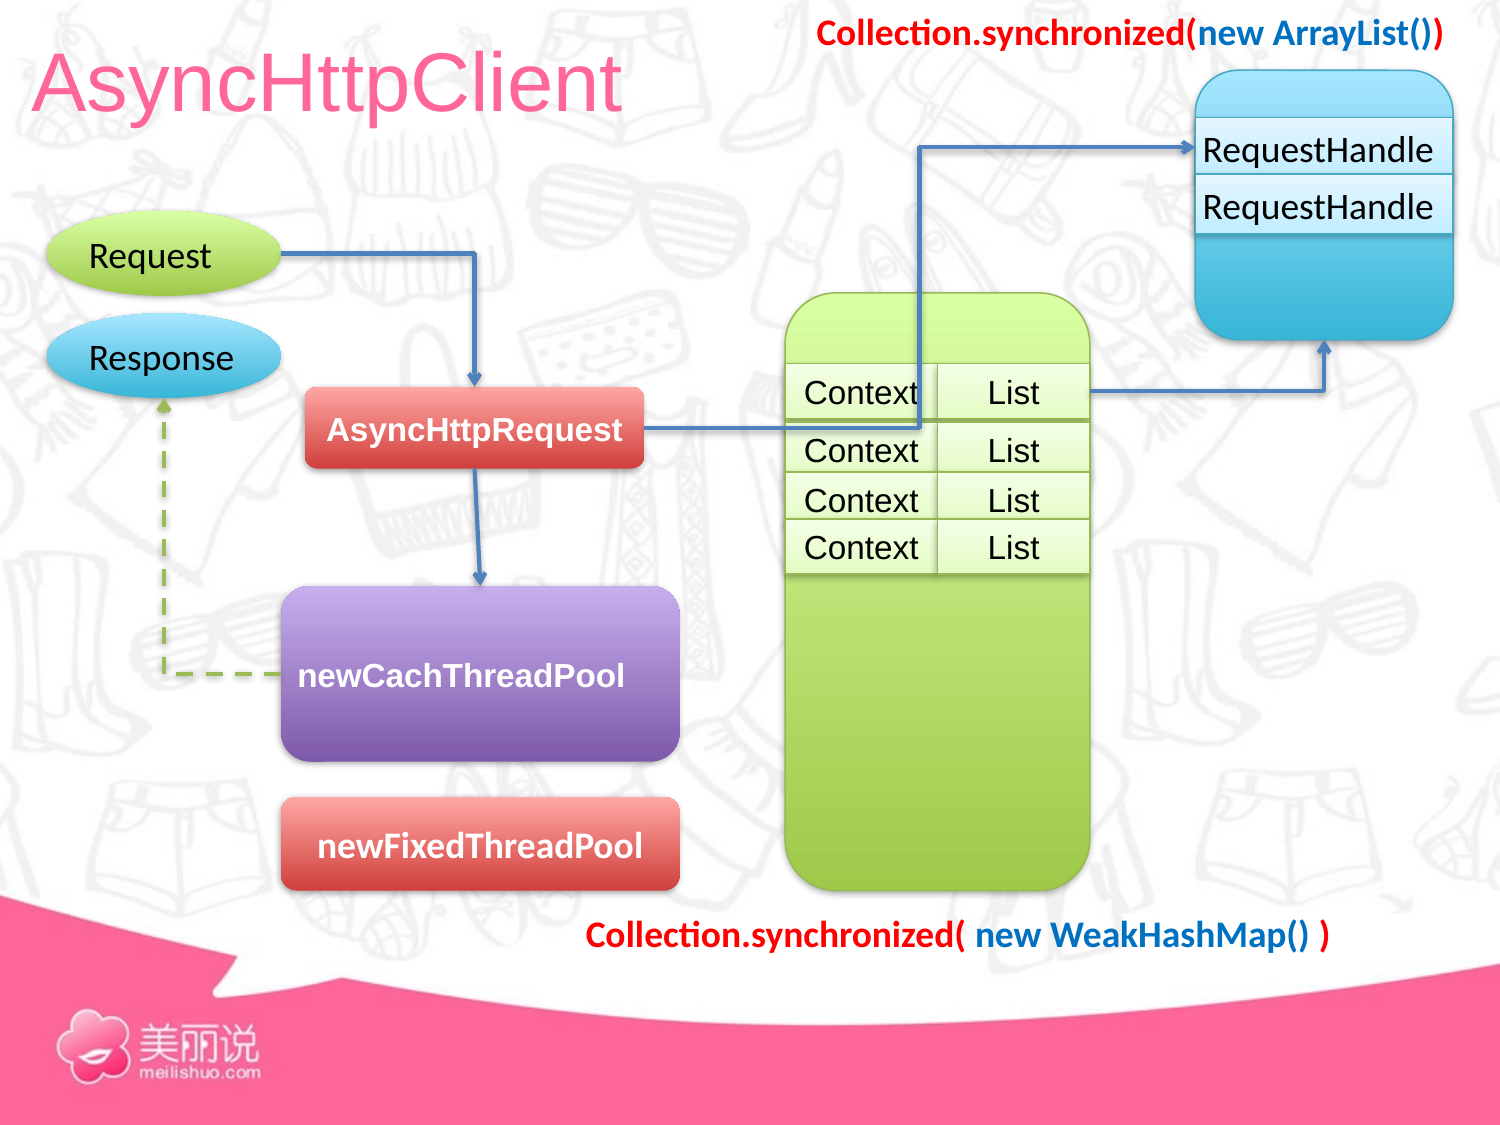

# AsyncHttpClient
Collection.synchronized(new ArrayList())

RequestHandle
RequestHandle
Request

Response
Context
List
AsyncHttpRequest
Context
List
Context
List
Context
List
newCachThreadPool
newFixedThreadPool
Collection.synchronized( new WeakHashMap() )